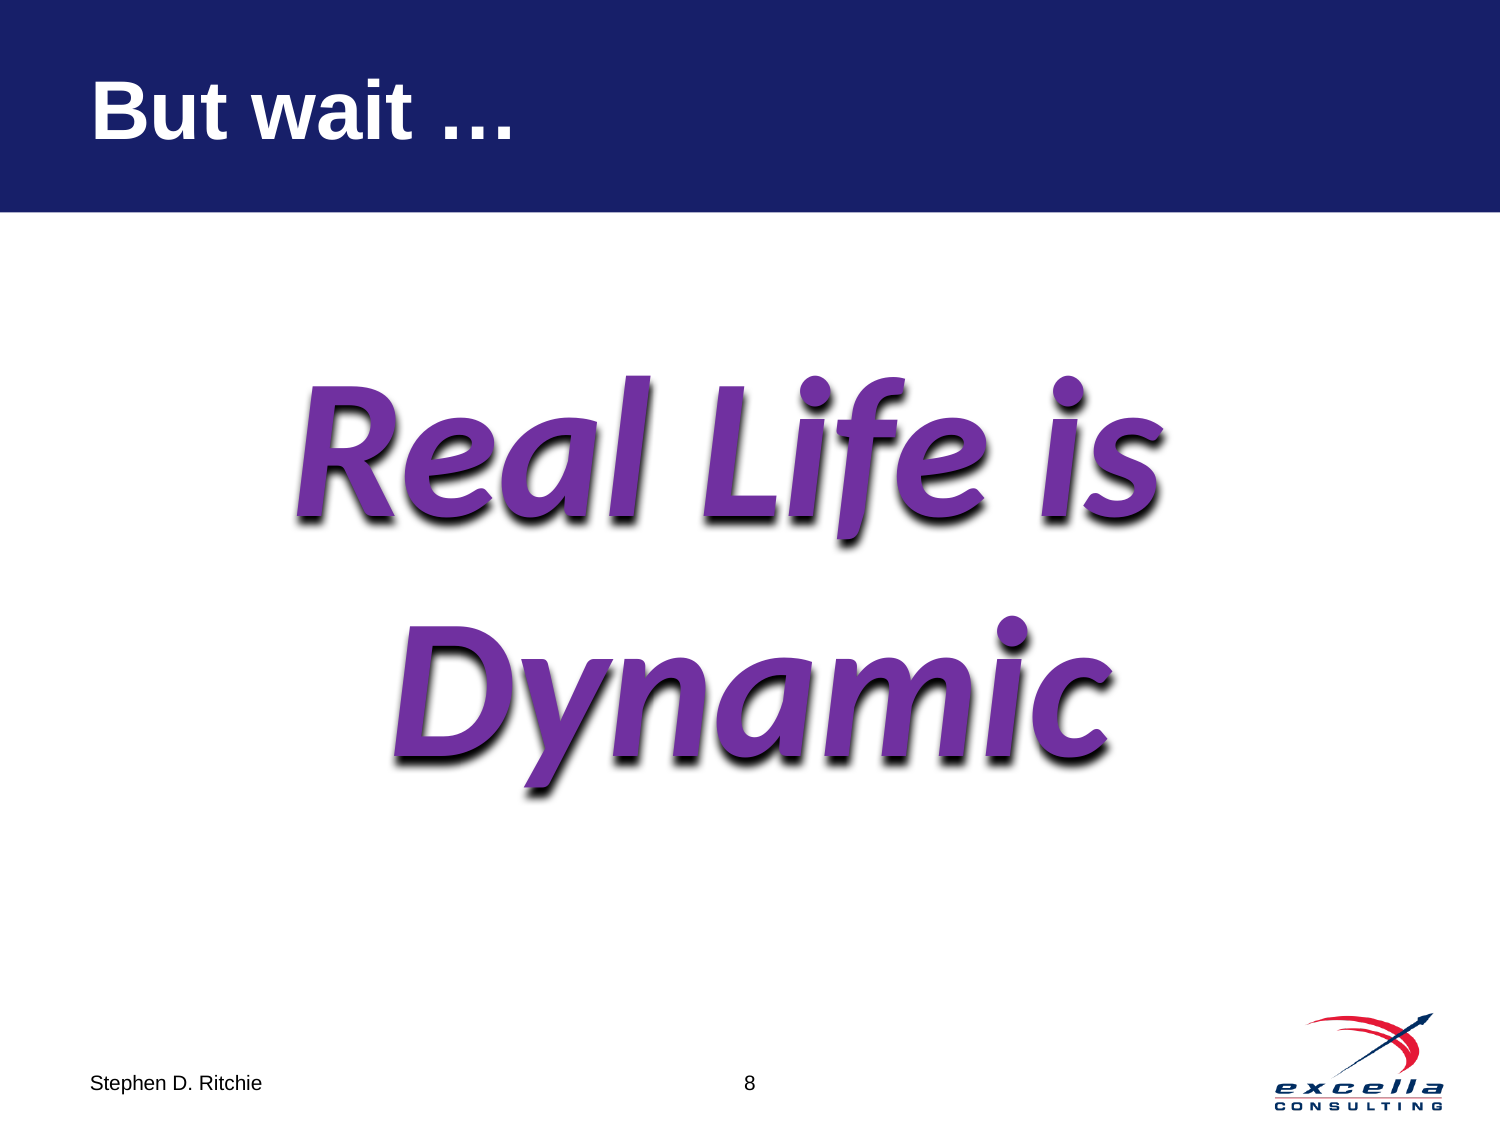

# But wait …
Real Life is
Dynamic
8